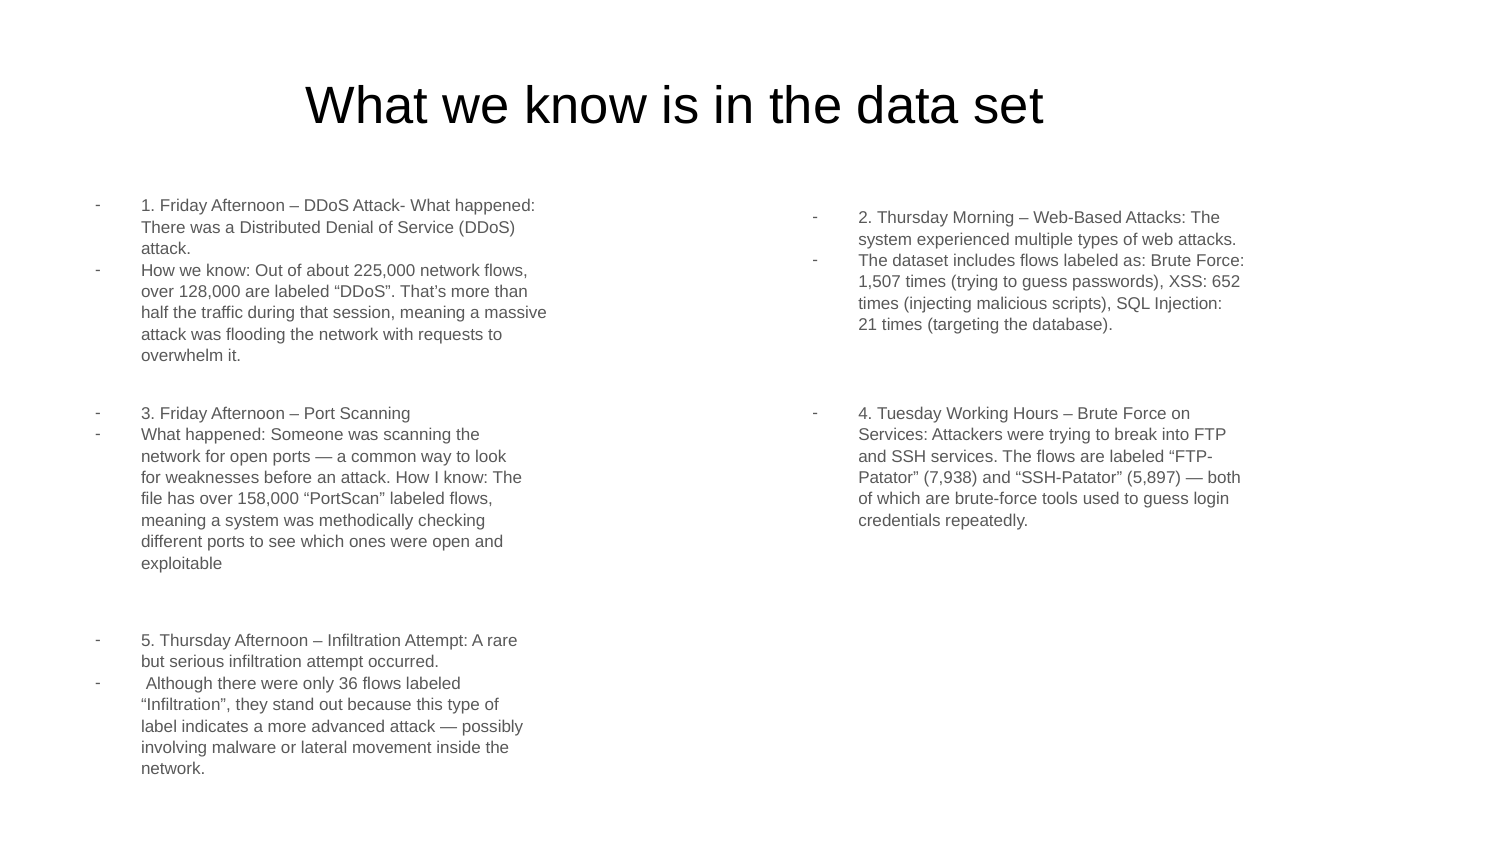

# What we know is in the data set
1. Friday Afternoon – DDoS Attack- What happened: There was a Distributed Denial of Service (DDoS) attack.
How we know: Out of about 225,000 network flows, over 128,000 are labeled “DDoS”. That’s more than half the traffic during that session, meaning a massive attack was flooding the network with requests to overwhelm it.
2. Thursday Morning – Web-Based Attacks: The system experienced multiple types of web attacks.
The dataset includes flows labeled as: Brute Force: 1,507 times (trying to guess passwords), XSS: 652 times (injecting malicious scripts), SQL Injection: 21 times (targeting the database).
4. Tuesday Working Hours – Brute Force on Services: Attackers were trying to break into FTP and SSH services. The flows are labeled “FTP-Patator” (7,938) and “SSH-Patator” (5,897) — both of which are brute-force tools used to guess login credentials repeatedly.
3. Friday Afternoon – Port Scanning
What happened: Someone was scanning the network for open ports — a common way to look for weaknesses before an attack. How I know: The file has over 158,000 “PortScan” labeled flows, meaning a system was methodically checking different ports to see which ones were open and exploitable
5. Thursday Afternoon – Infiltration Attempt: A rare but serious infiltration attempt occurred.
 Although there were only 36 flows labeled “Infiltration”, they stand out because this type of label indicates a more advanced attack — possibly involving malware or lateral movement inside the network.